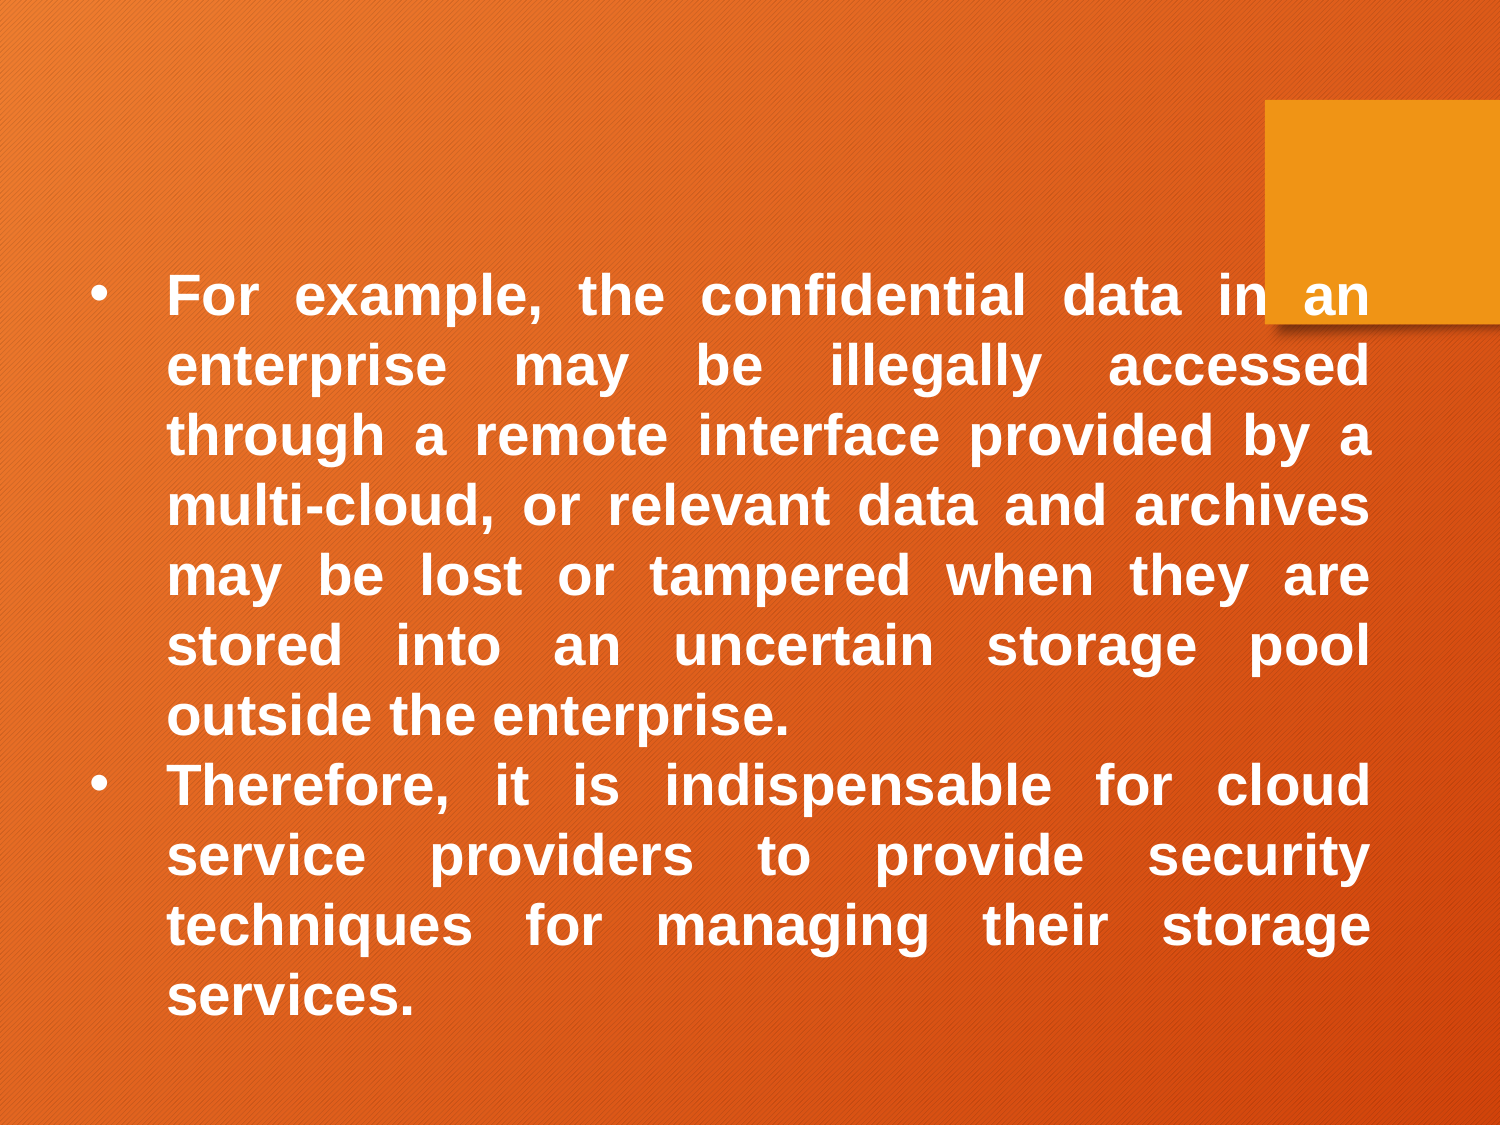

For example, the confidential data in an enterprise may be illegally accessed through a remote interface provided by a multi-cloud, or relevant data and archives may be lost or tampered when they are stored into an uncertain storage pool outside the enterprise.
Therefore, it is indispensable for cloud service providers to provide security techniques for managing their storage services.